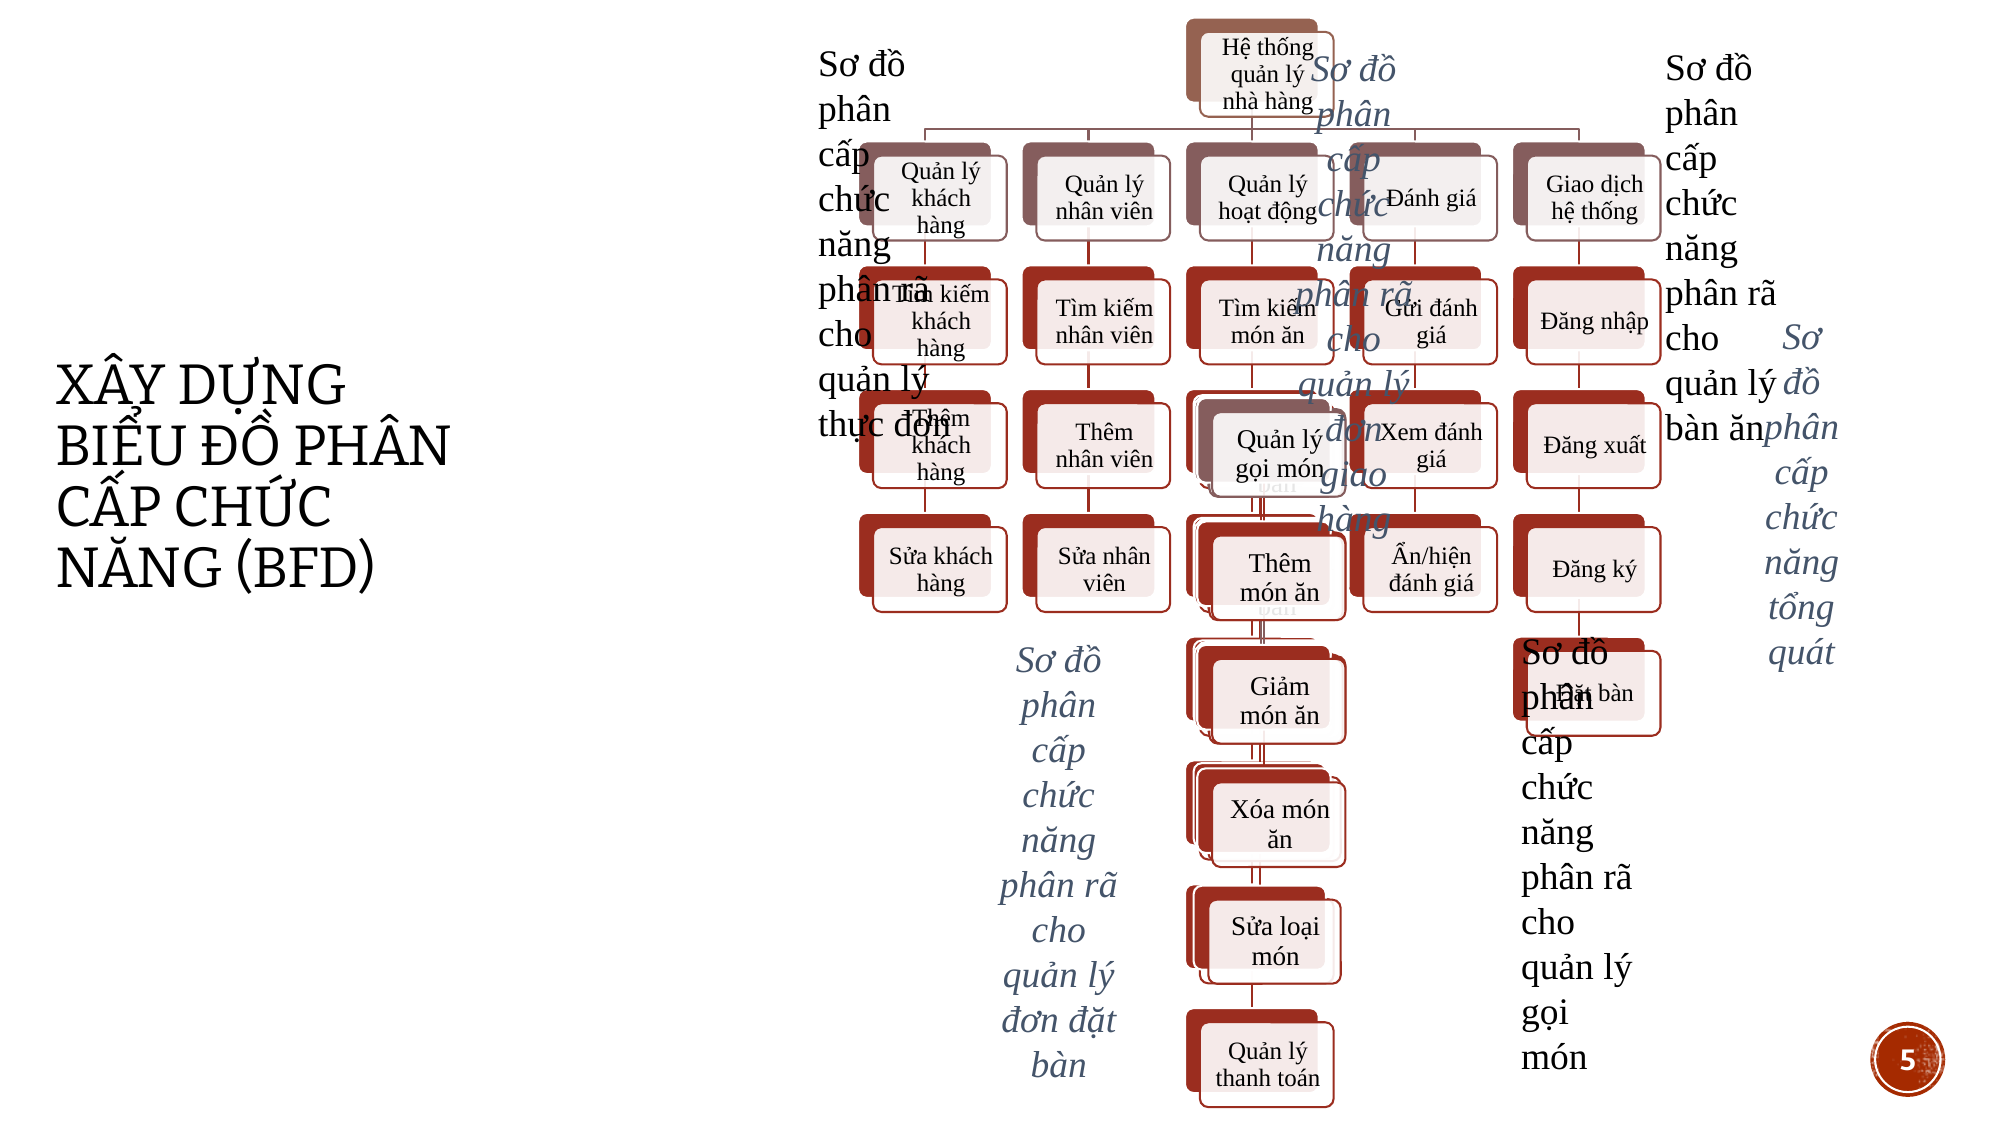

Hệ thống quản lý nhà hàng
Quản lý khách hàng
Tìm kiếm khách hàng
Thêm khách hàng
Sửa khách hàng
Quản lý nhân viên
Tìm kiếm nhân viên
Thêm nhân viên
Sửa nhân viên
Quản lý hoạt động
Tìm kiếm món ăn
Quản lý thực đơn
Quản lý đơn giao hàng
Quản lý đơn đặt bàn
Quản lý bàn ăn
Quản lý gọi món
Quản lý thanh toán
Đánh giá
Gửi đánh giá
Xem đánh giá
Ẩn/hiện đánh giá
Giao dịch hệ thống
Đăng nhập
Đăng xuất
Đăng ký
Đặt bàn
Sơ đồ phân cấp chức năng phân rã cho quản lý thực đơn
Sơ đồ phân cấp chức năng phân rã cho quản lý bàn ăn
Sơ đồ phân cấp chức năng phân rã cho quản lý đơn giao hàng
Sơ đồ phân cấp chức năng tổng quát
# Xây dựng biểu đồ phân cấp chức năng (bfd)
Quản lý thực đơn
Thêm món ăn
Sửa món ăn
Thêm loại món
Sửa loại món
Quản lý đơn giao hàng
Thêm đơn giao hàng
Sửa đơn giao hàng
Quản lý bàn ăn
Thêm bàn ăn
Sửa bàn ăn
Quản lý gọi món
Thêm món ăn
Giảm món ăn
Xóa món ăn
Quản lý đơn đặt bàn
Thêm đơn đặt bàn
Sửa đơn đặt bàn
Sơ đồ phân cấp chức năng phân rã cho quản lý gọi món
Sơ đồ phân cấp chức năng phân rã cho quản lý đơn đặt bàn
5